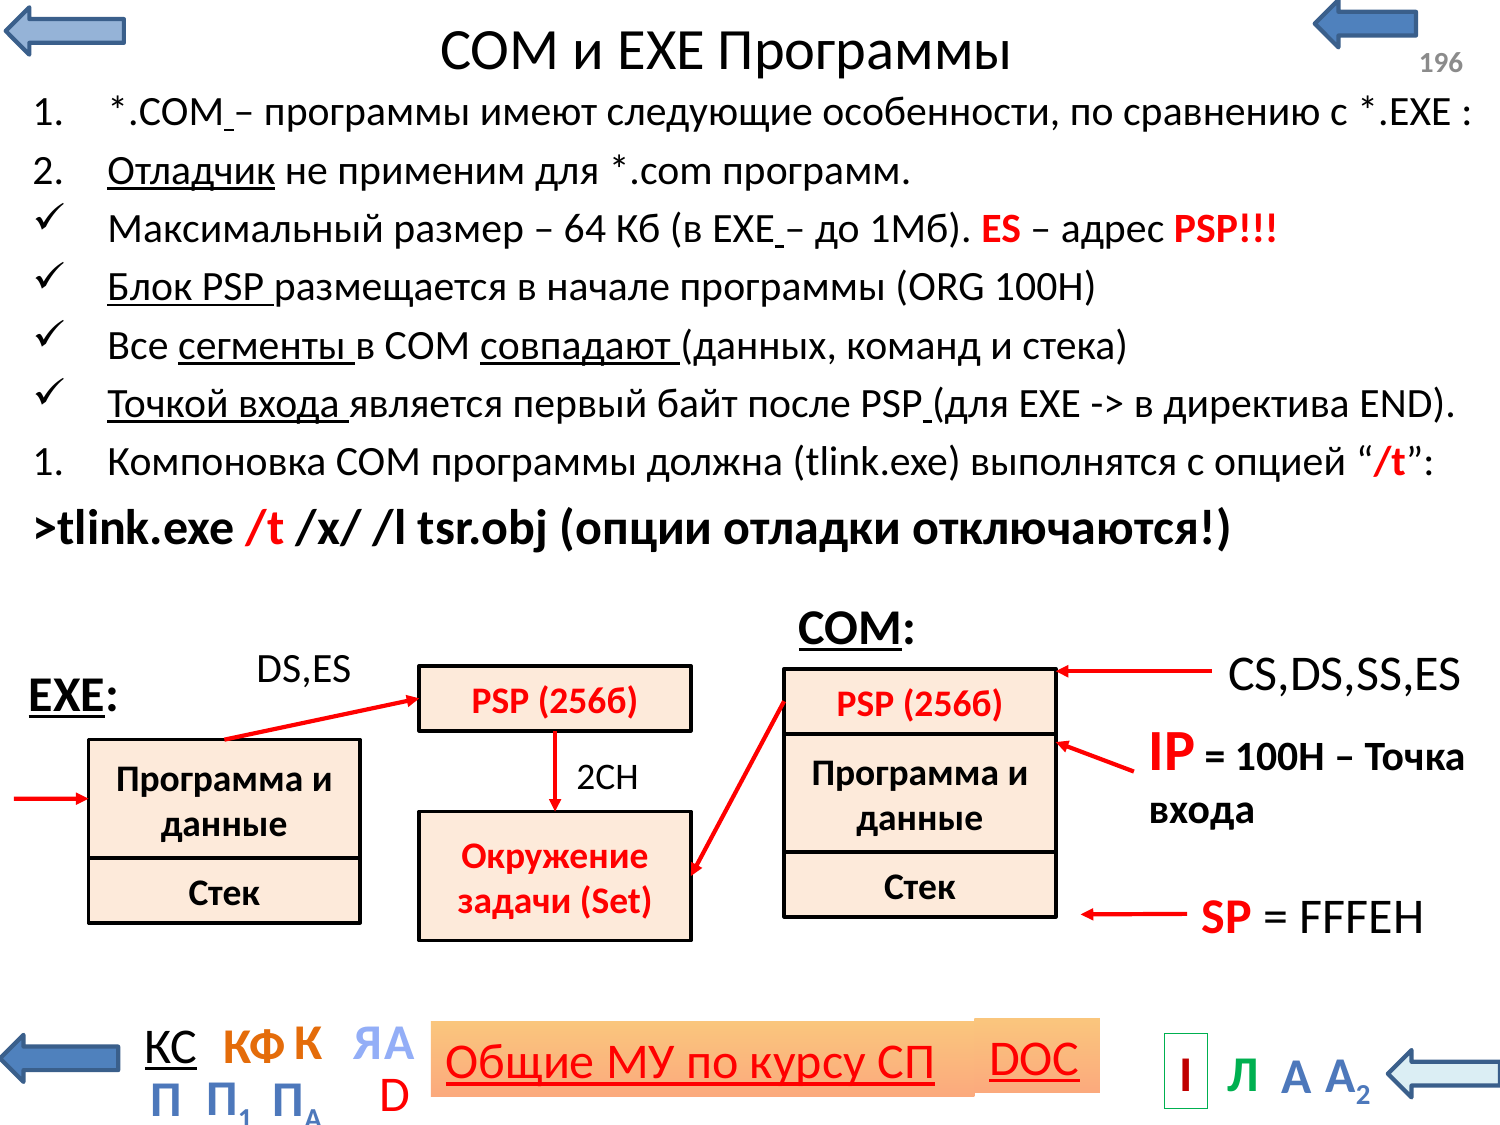

# COM и EXE Программы
196
*.COM – программы имеют следующие особенности, по сравнению с *.EXE :
Отладчик не применим для *.com программ.
Максимальный размер – 64 Кб (в EXE – до 1Мб). ES – адрес PSP!!!
Блок PSP размещается в начале программы (ORG 100H)
Все сегменты в СОМ совпадают (данных, команд и стека)
Точкой входа является первый байт после PSP (для EXE -> в директива END).
Компоновка COM программы должна (tlink.exe) выполнятся с опцией “/t”:
>tlink.exe /t /x/ /l tsr.obj (опции отладки отключаются!)
COM:
DS,ES
CS,DS,SS,ES
EXE:
PSP (256б)
PSP (256б)
IP = 100H – Точка входа
Программа и данные
Программа и данные
2CH
Окружение задачи (Set)
Стек
Стек
SP = FFFEH